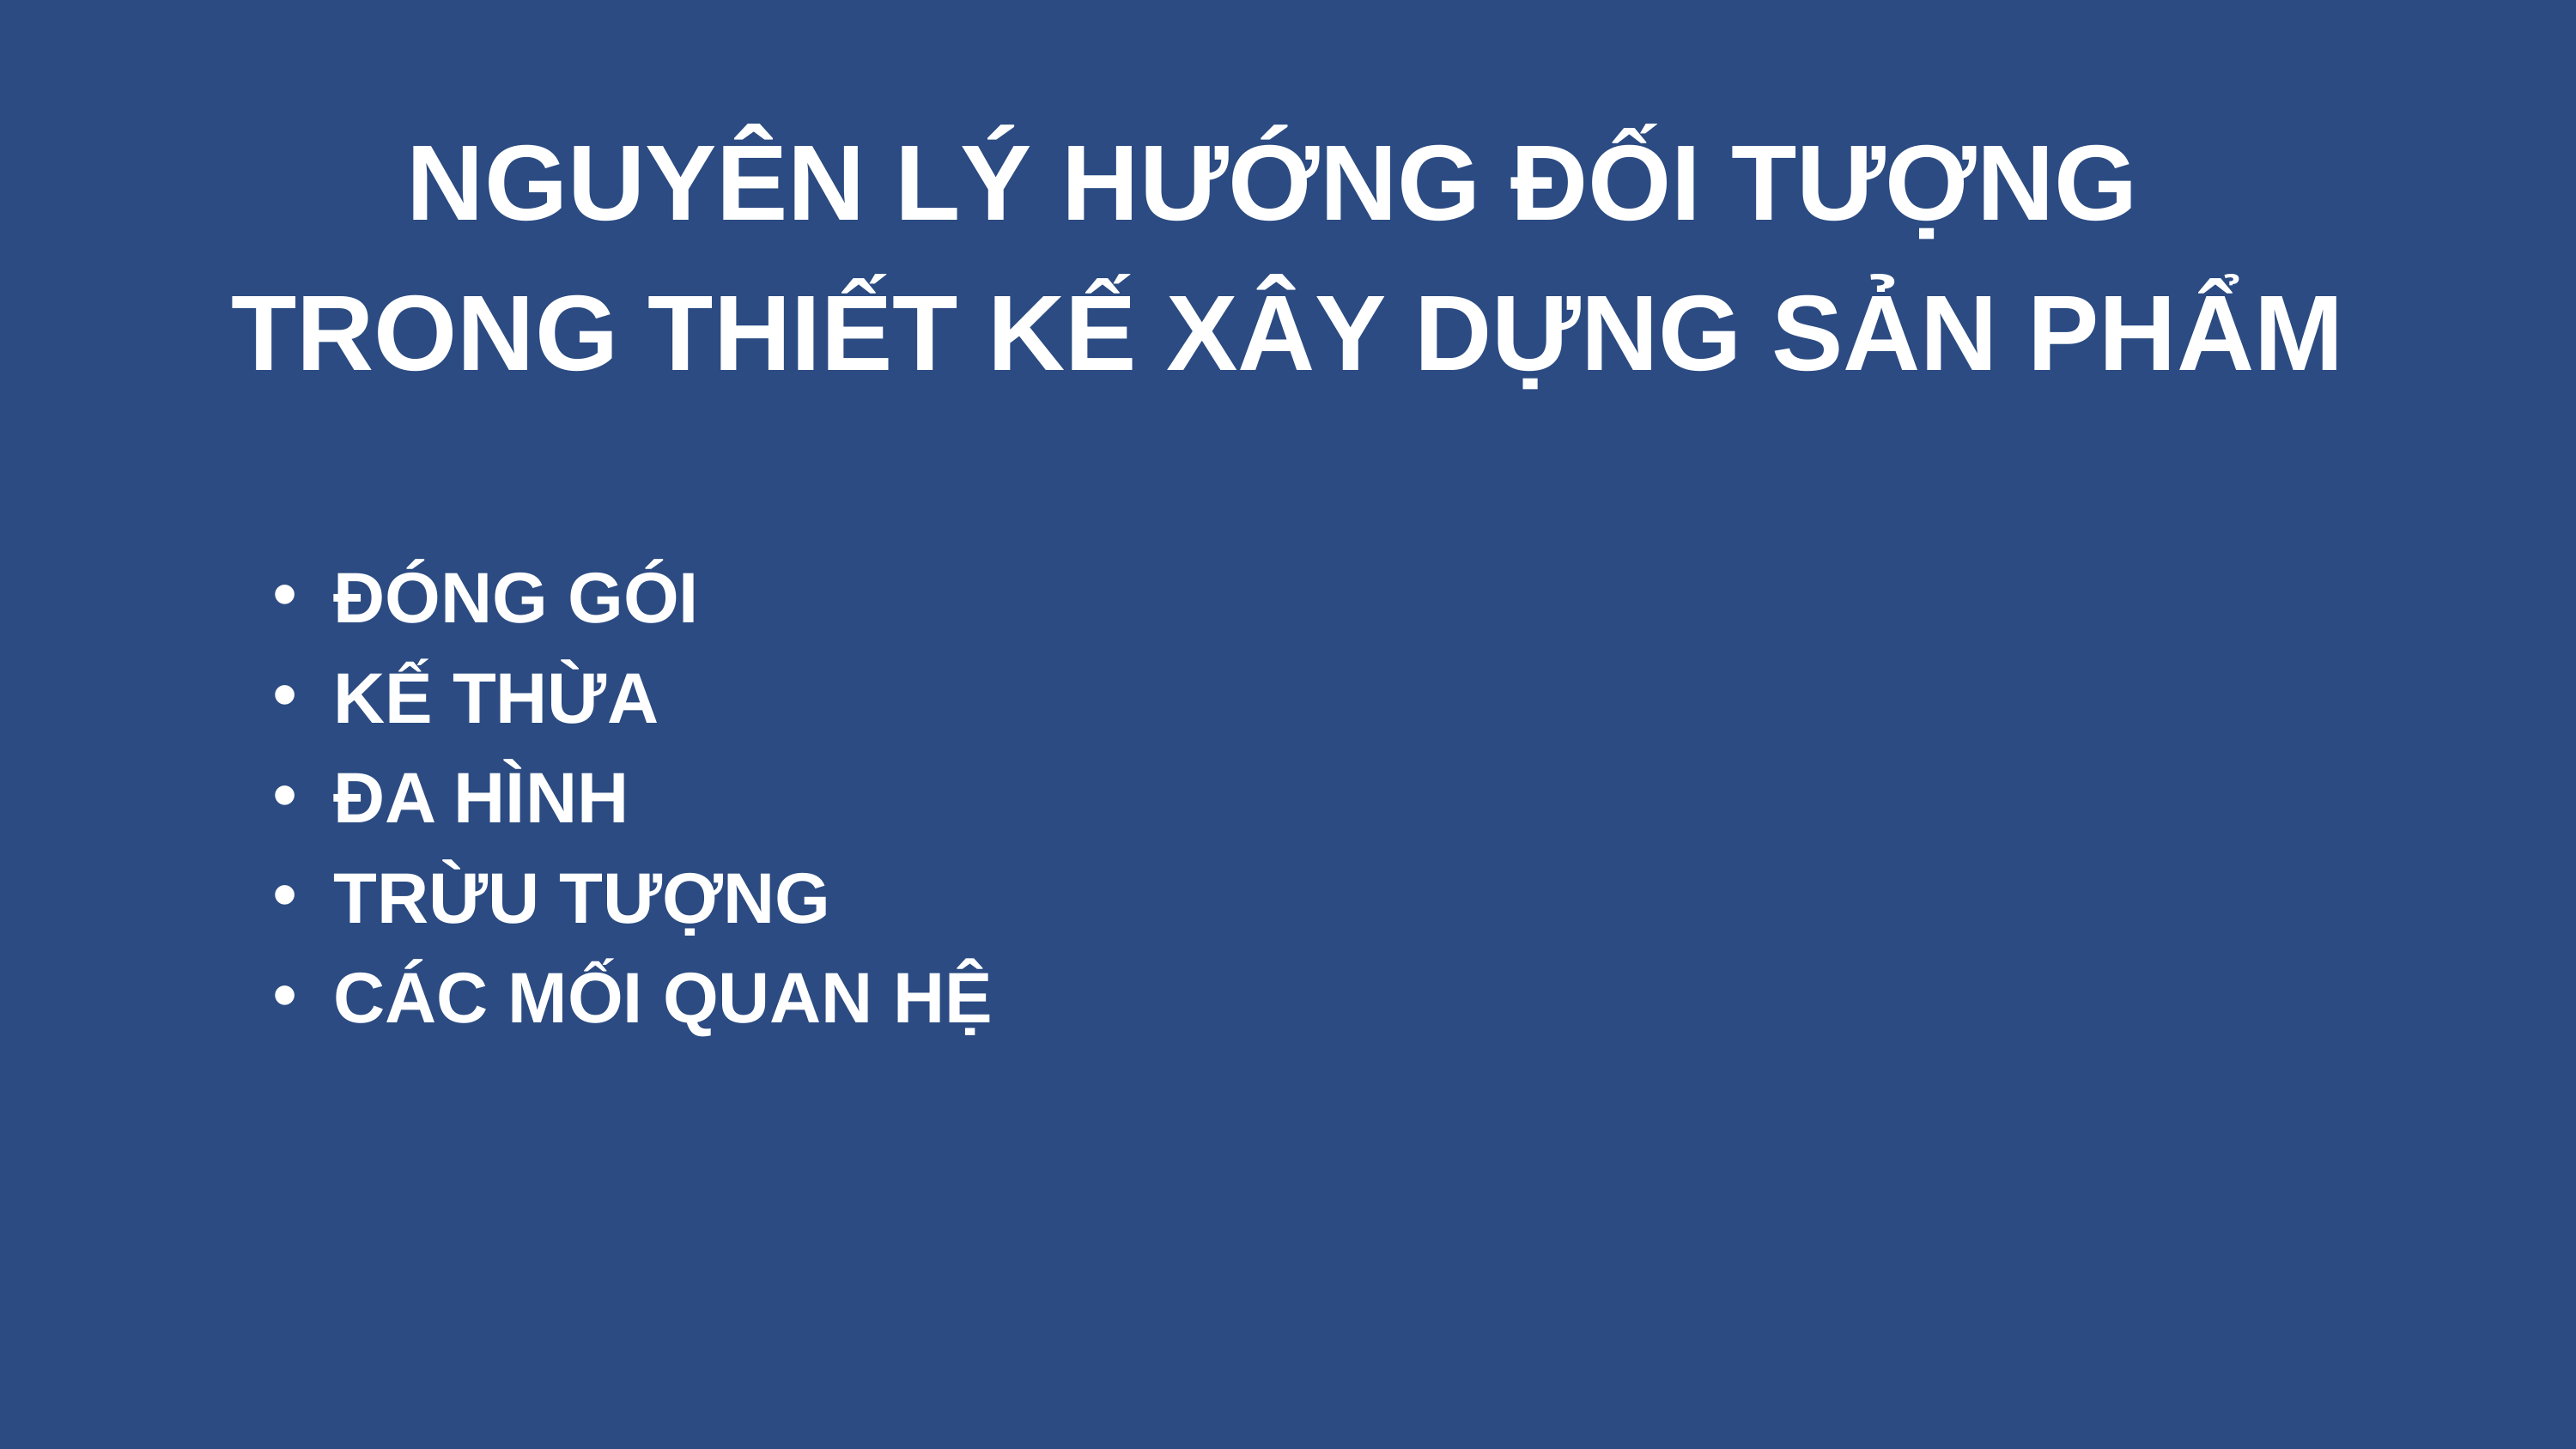

NGUYÊN LÝ HƯỚNG ĐỐI TƯỢNG
TRONG THIẾT KẾ XÂY DỰNG SẢN PHẨM
ĐÓNG GÓI
KẾ THỪA
ĐA HÌNH
TRỪU TƯỢNG
CÁC MỐI QUAN HỆ